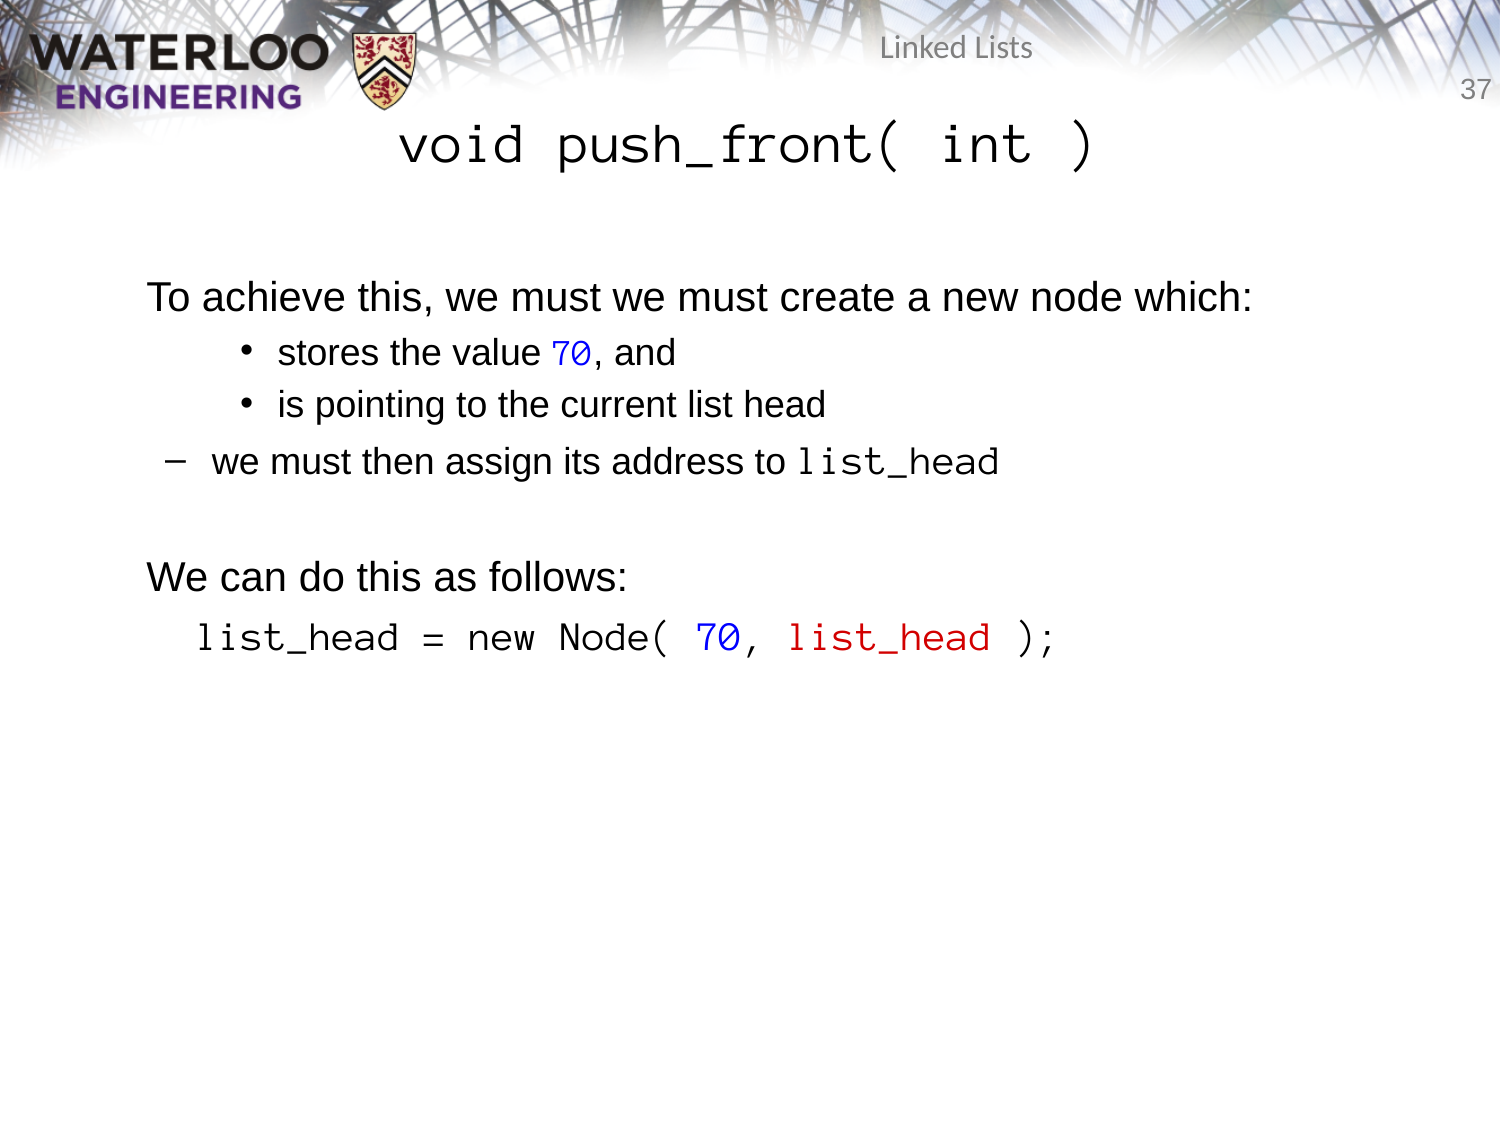

# void push_front( int )
	To achieve this, we must we must create a new node which:
stores the value 70, and
is pointing to the current list head
we must then assign its address to list_head

	We can do this as follows:
	  list_head = new Node( 70, list_head );